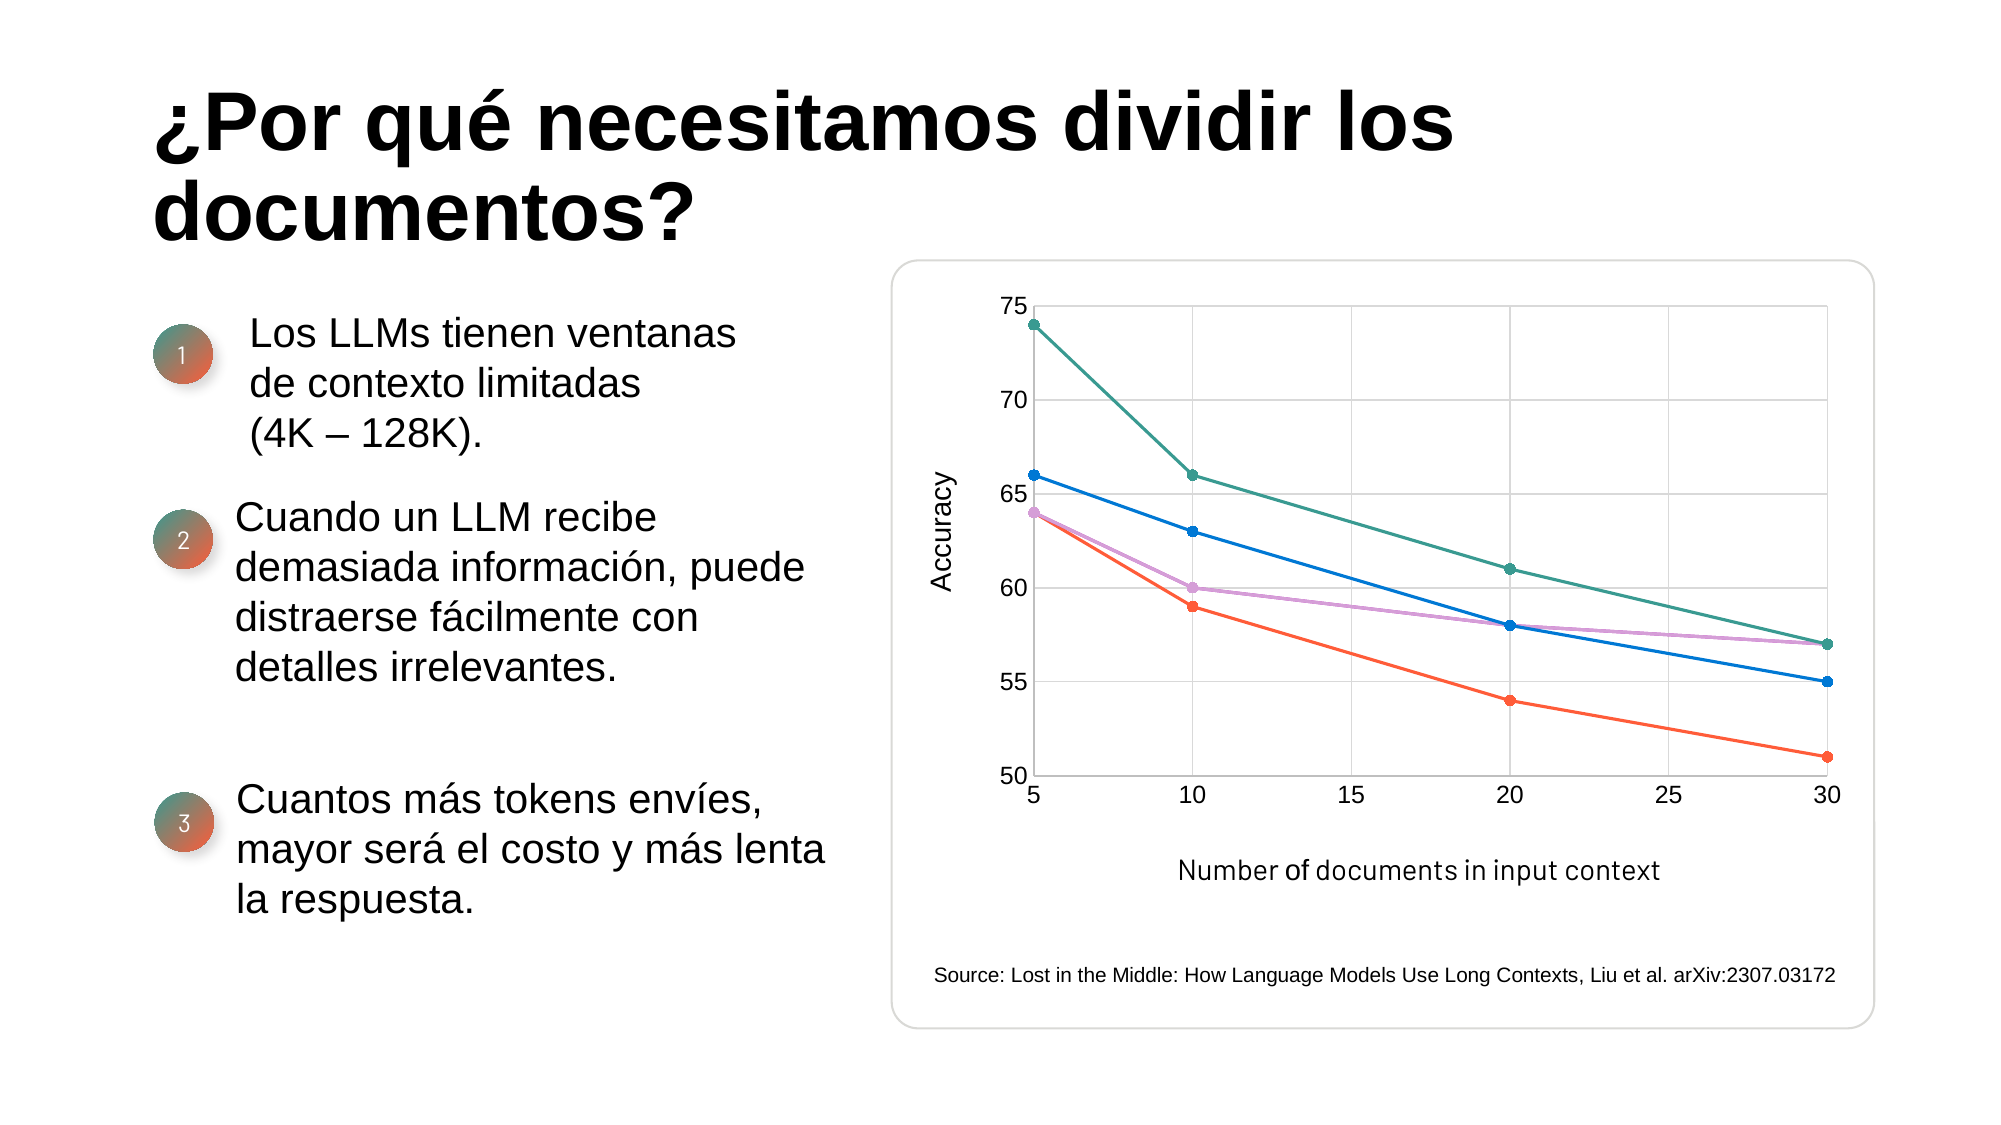

# ¿Por qué necesitamos dividir los documentos?

### Chart

| Category | Y-Values | Column1 | Column2 | Column3 | Column4 | Column5 | Column6 | Column7 | Column8 |
|---|---|---|---|---|---|---|---|---|---|
Los LLMs tienen ventanas
de contexto limitadas
(4K – 128K).
1
Cuando un LLM recibe demasiada información, puede distraerse fácilmente con detalles irrelevantes.
Accuracy
2
Cuantos más tokens envíes, mayor será el costo y más lenta la respuesta.
3
Number of documents in input context
Source: Lost in the Middle: How Language Models Use Long Contexts, Liu et al. arXiv:2307.03172